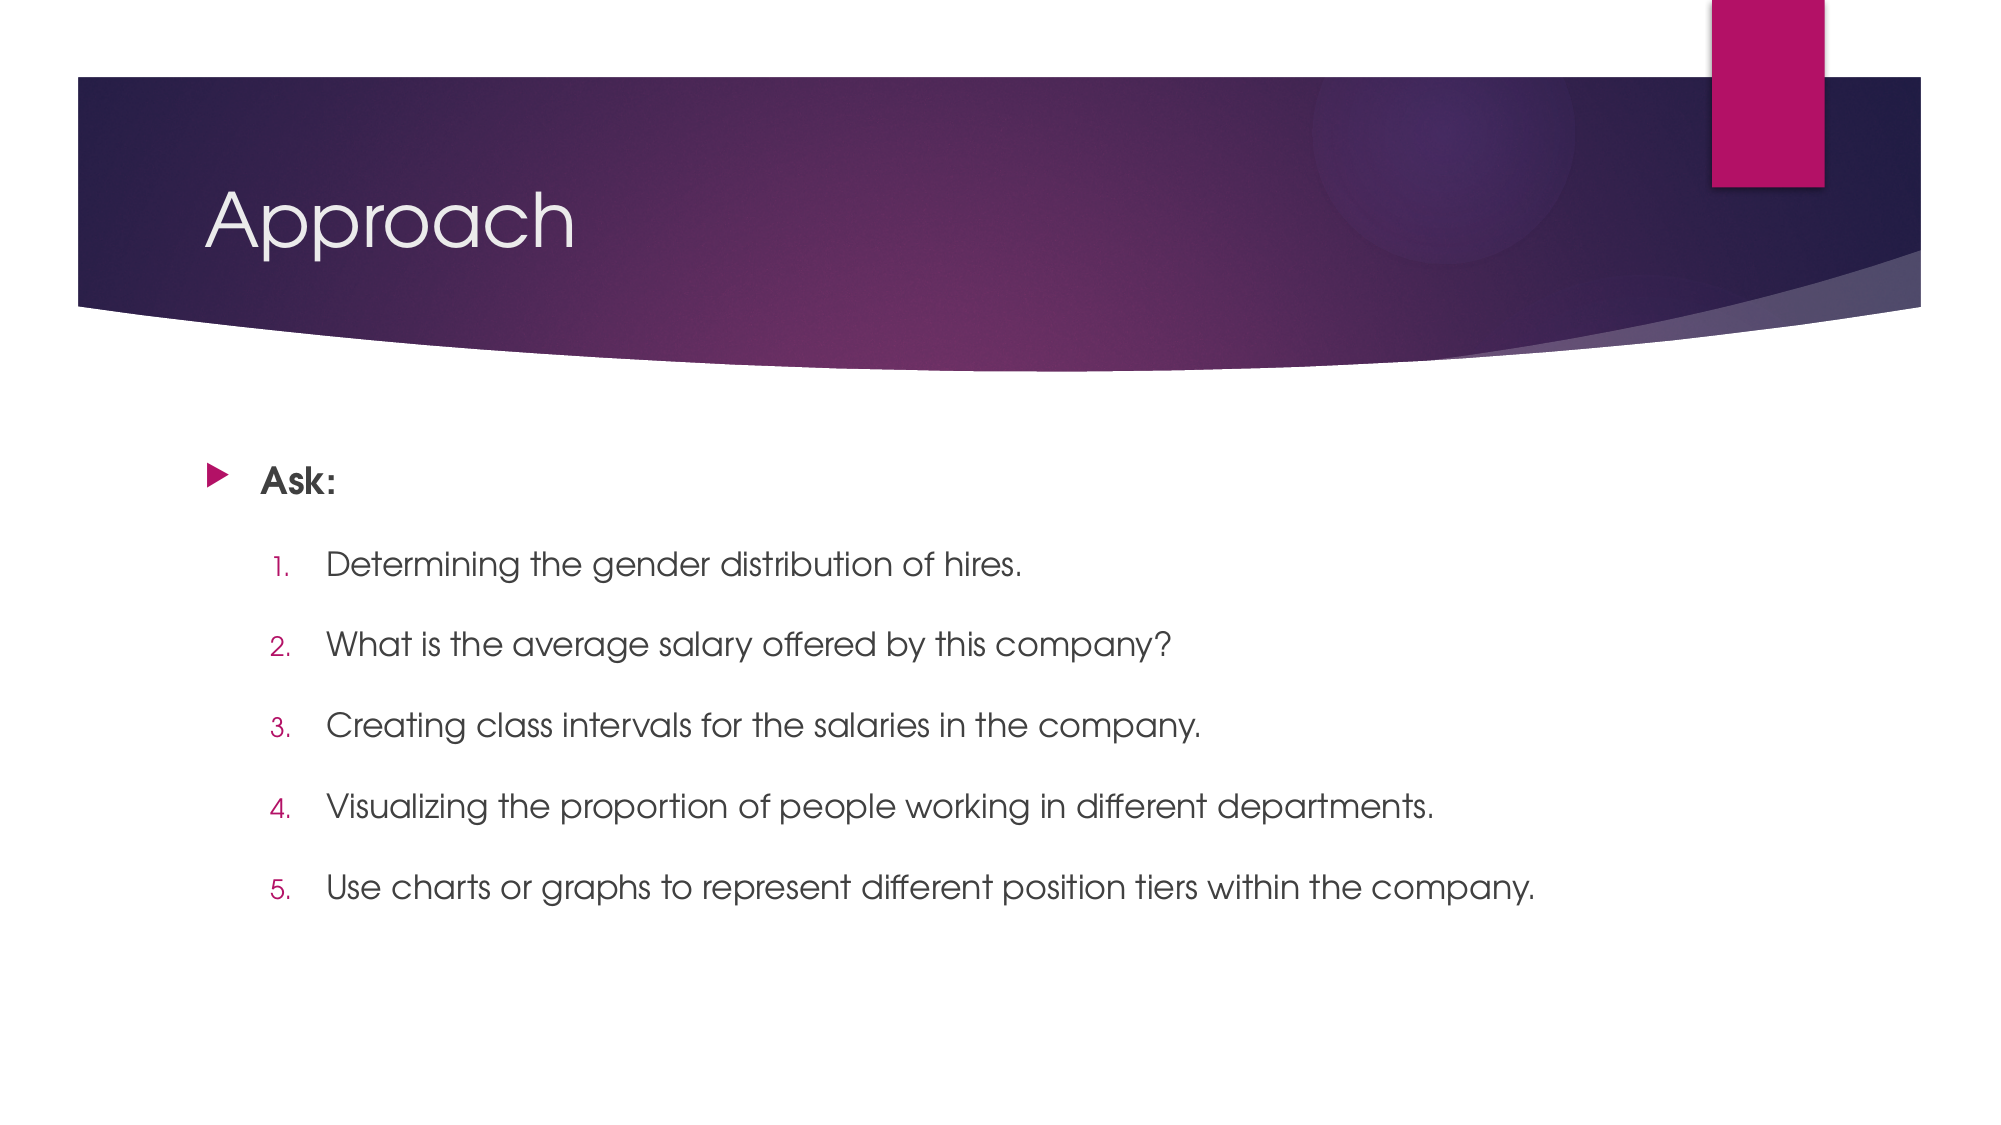

# Approach
Ask:
Determining the gender distribution of hires.
What is the average salary offered by this company?
Creating class intervals for the salaries in the company.
Visualizing the proportion of people working in different departments.
Use charts or graphs to represent different position tiers within the company.